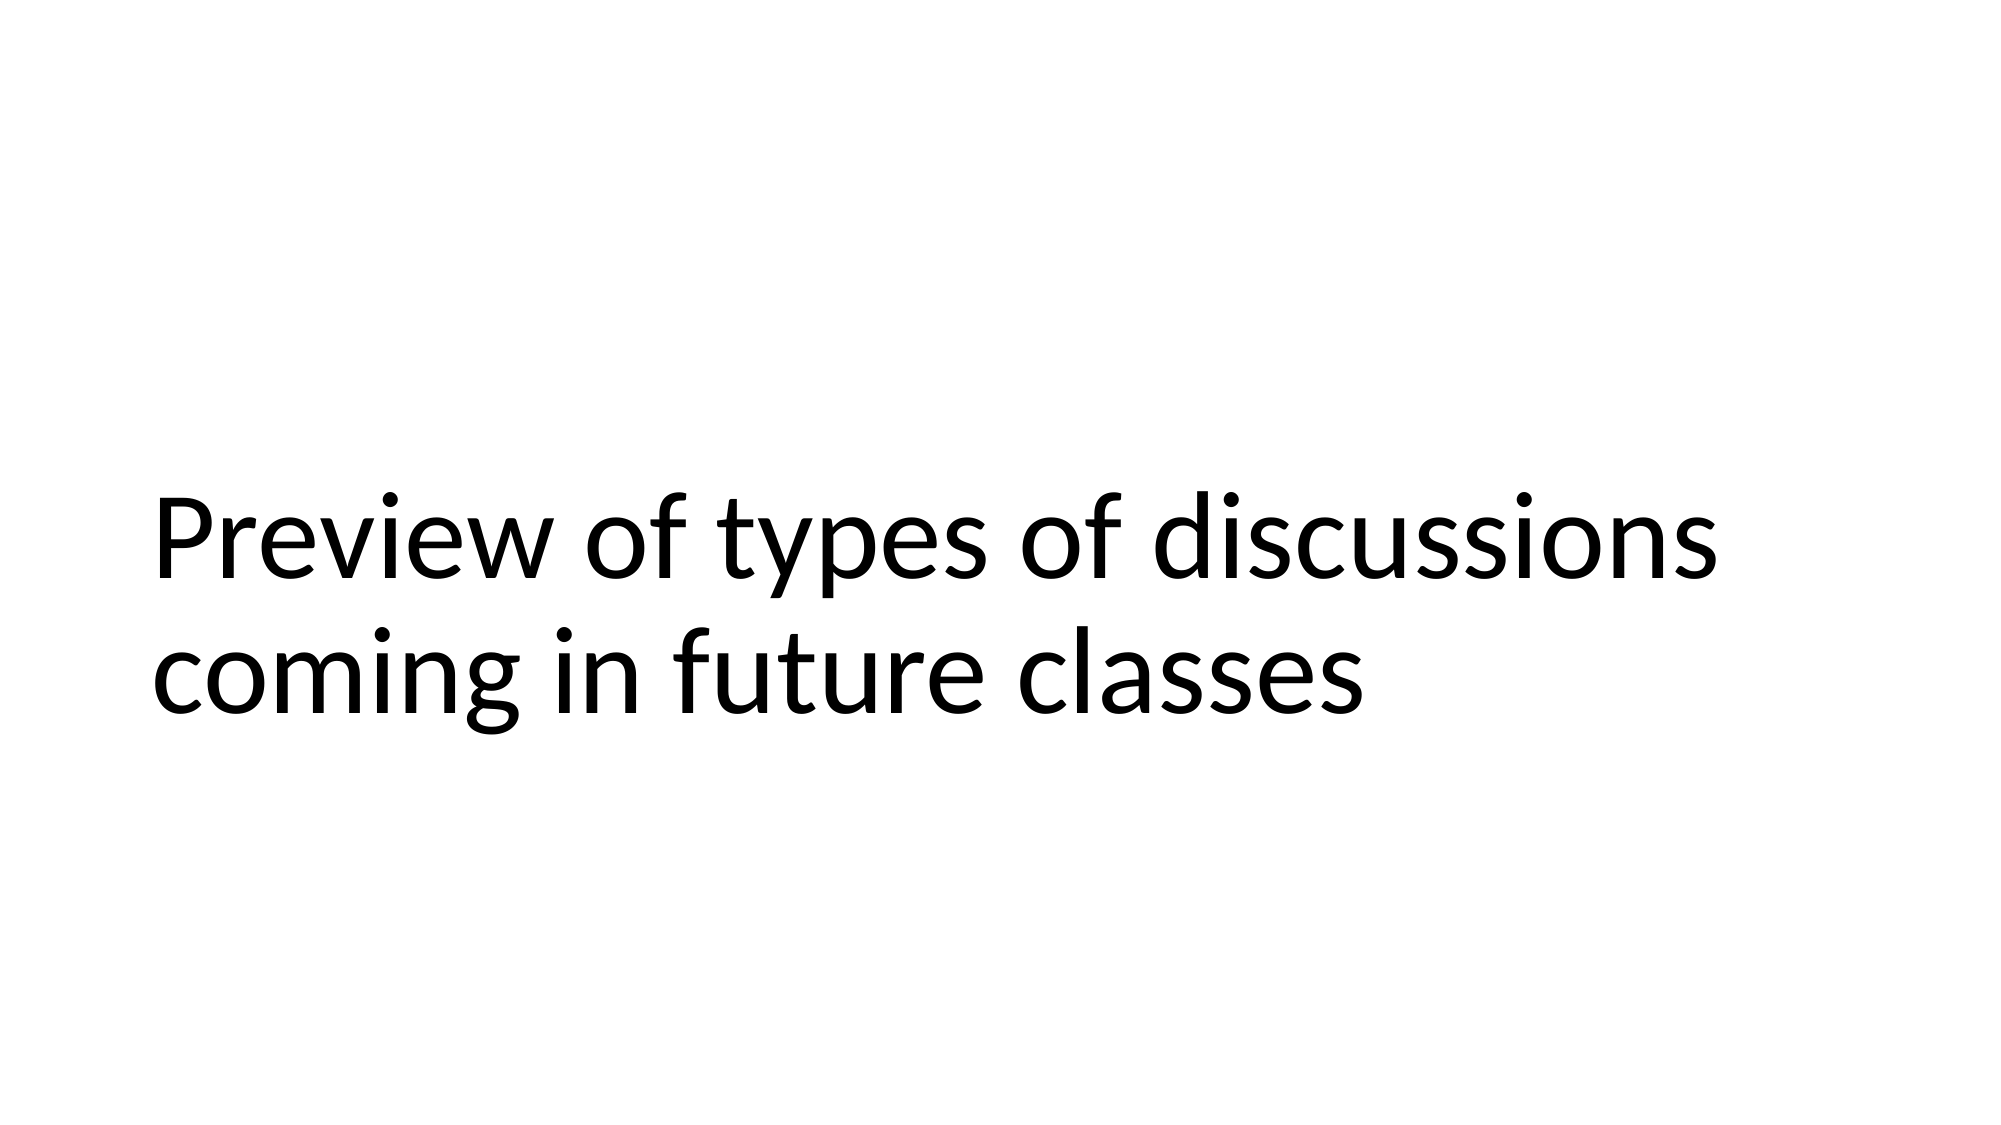

# Preview of types of discussions coming in future classes